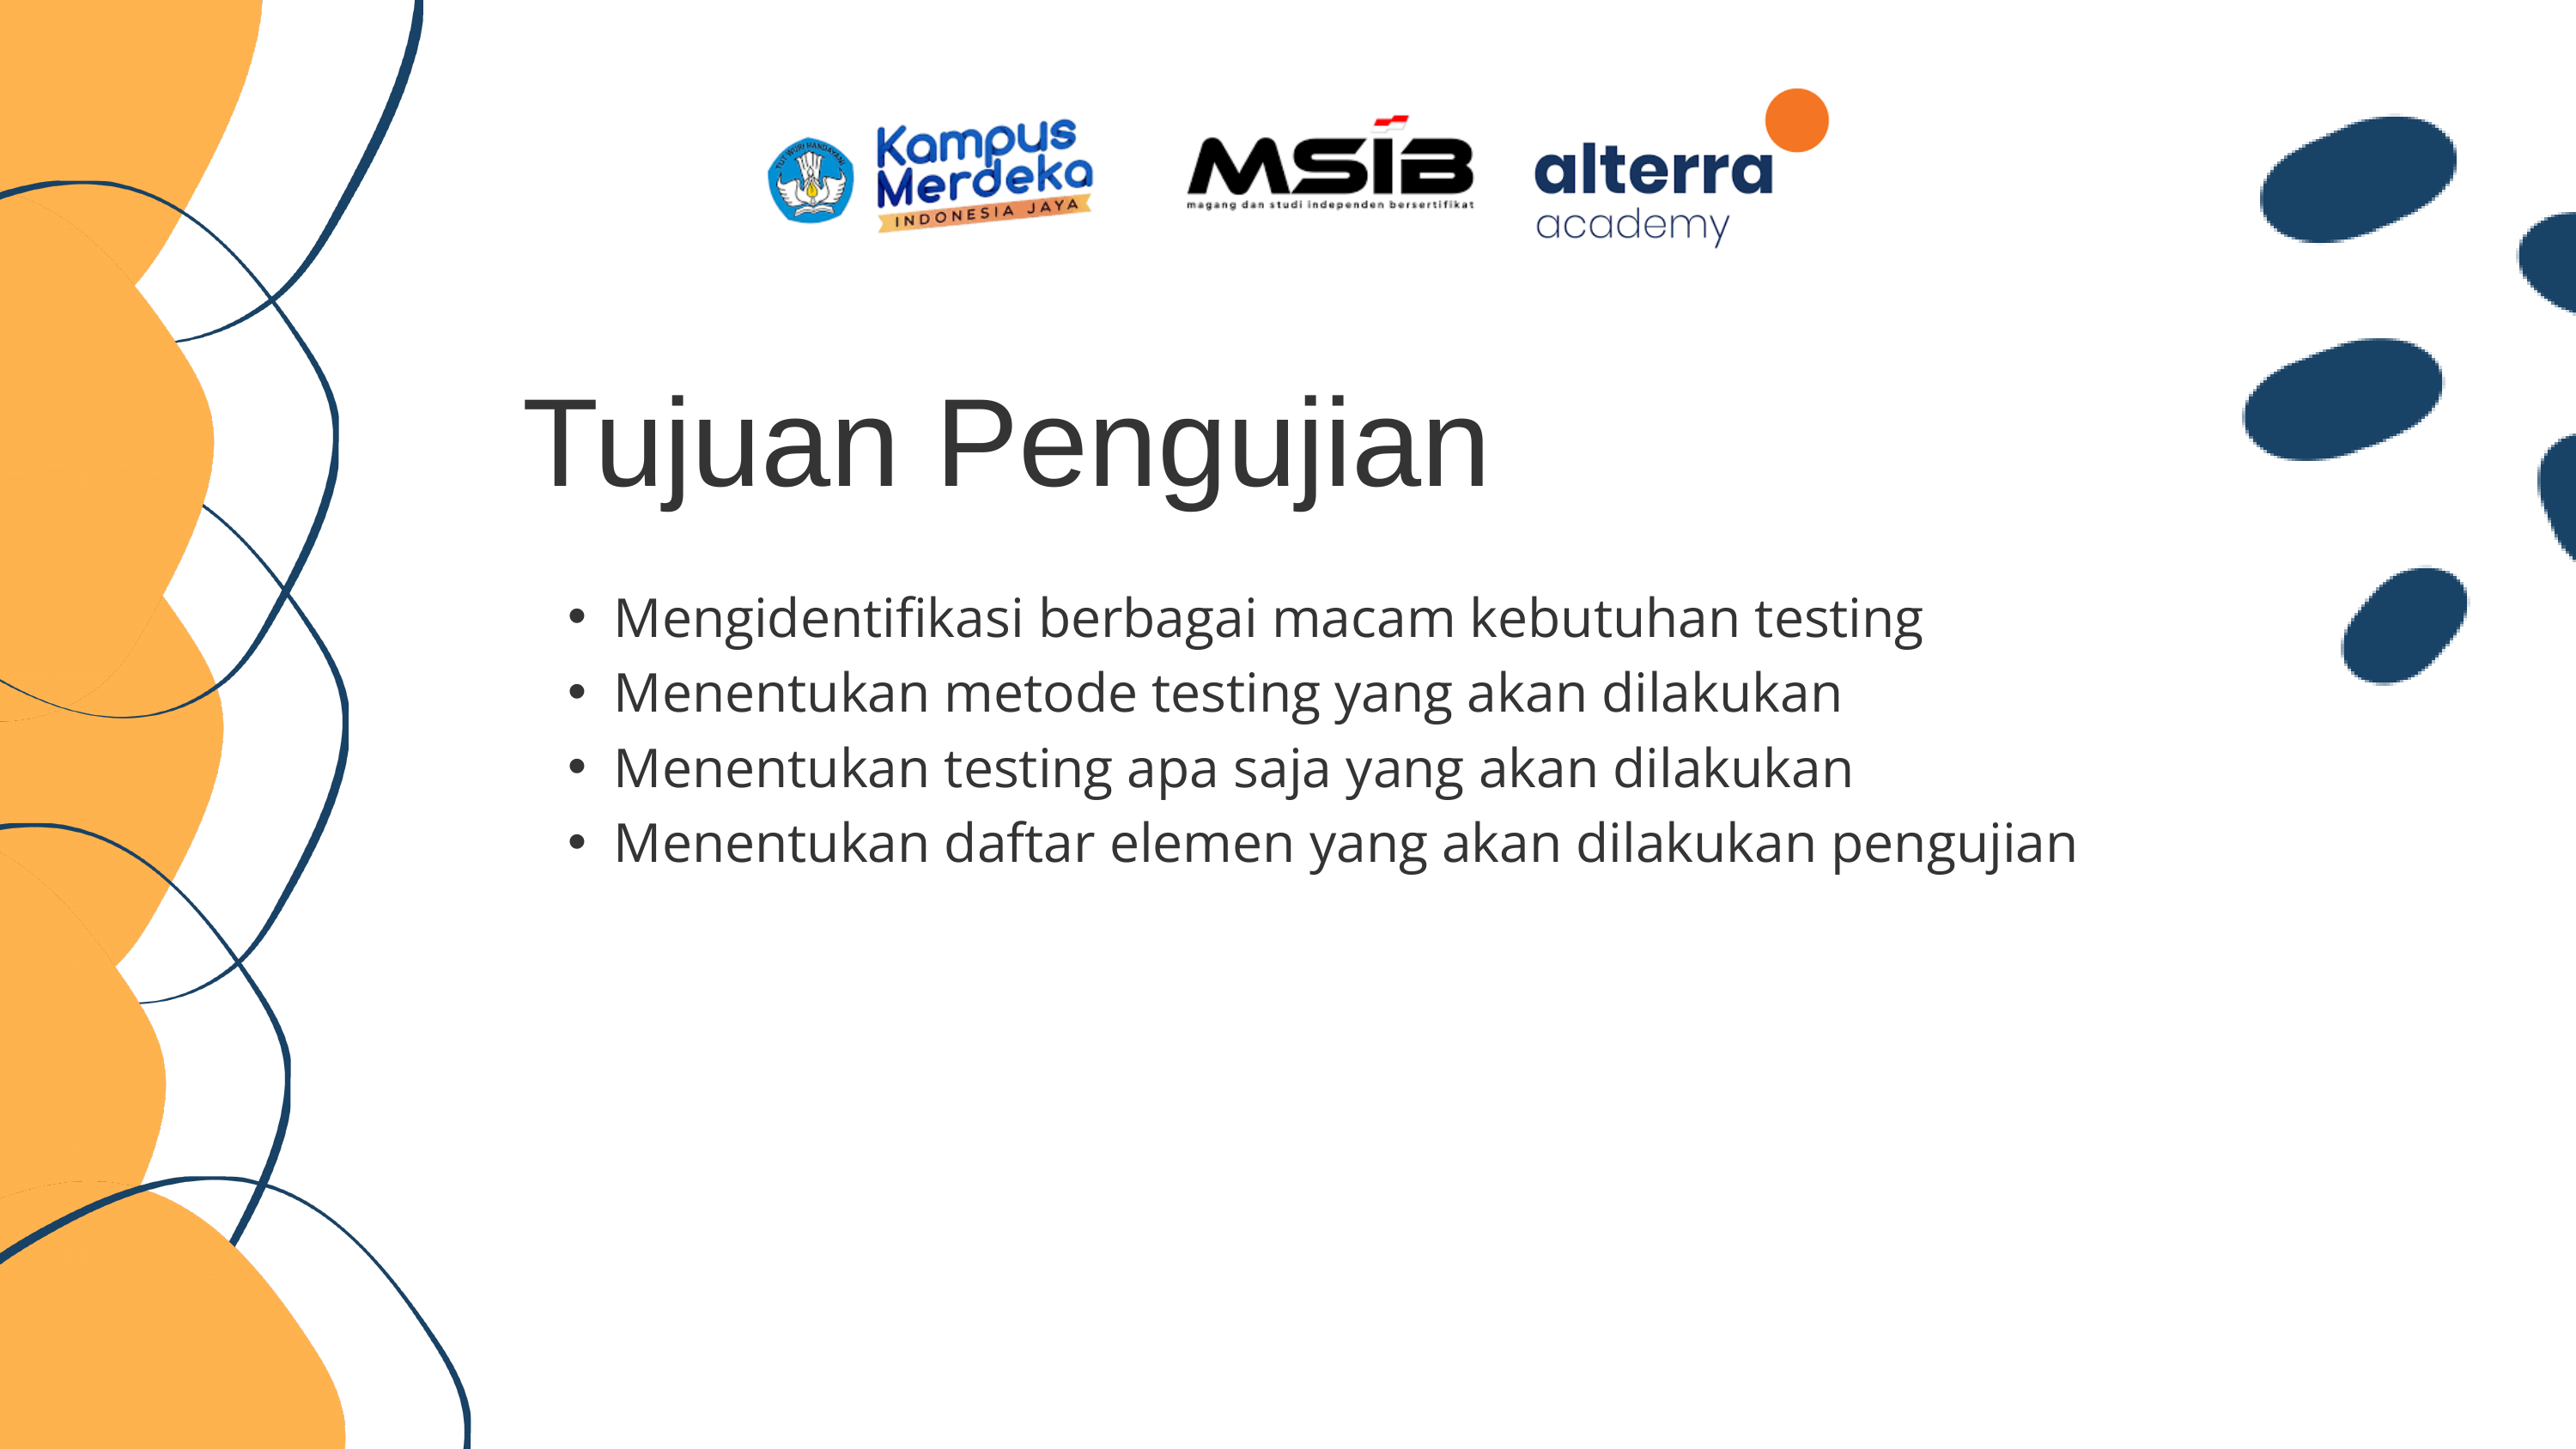

Tujuan Pengujian

Mengidentifikasi berbagai macam kebutuhan testing
Menentukan metode testing yang akan dilakukan
Menentukan testing apa saja yang akan dilakukan
Menentukan daftar elemen yang akan dilakukan pengujian